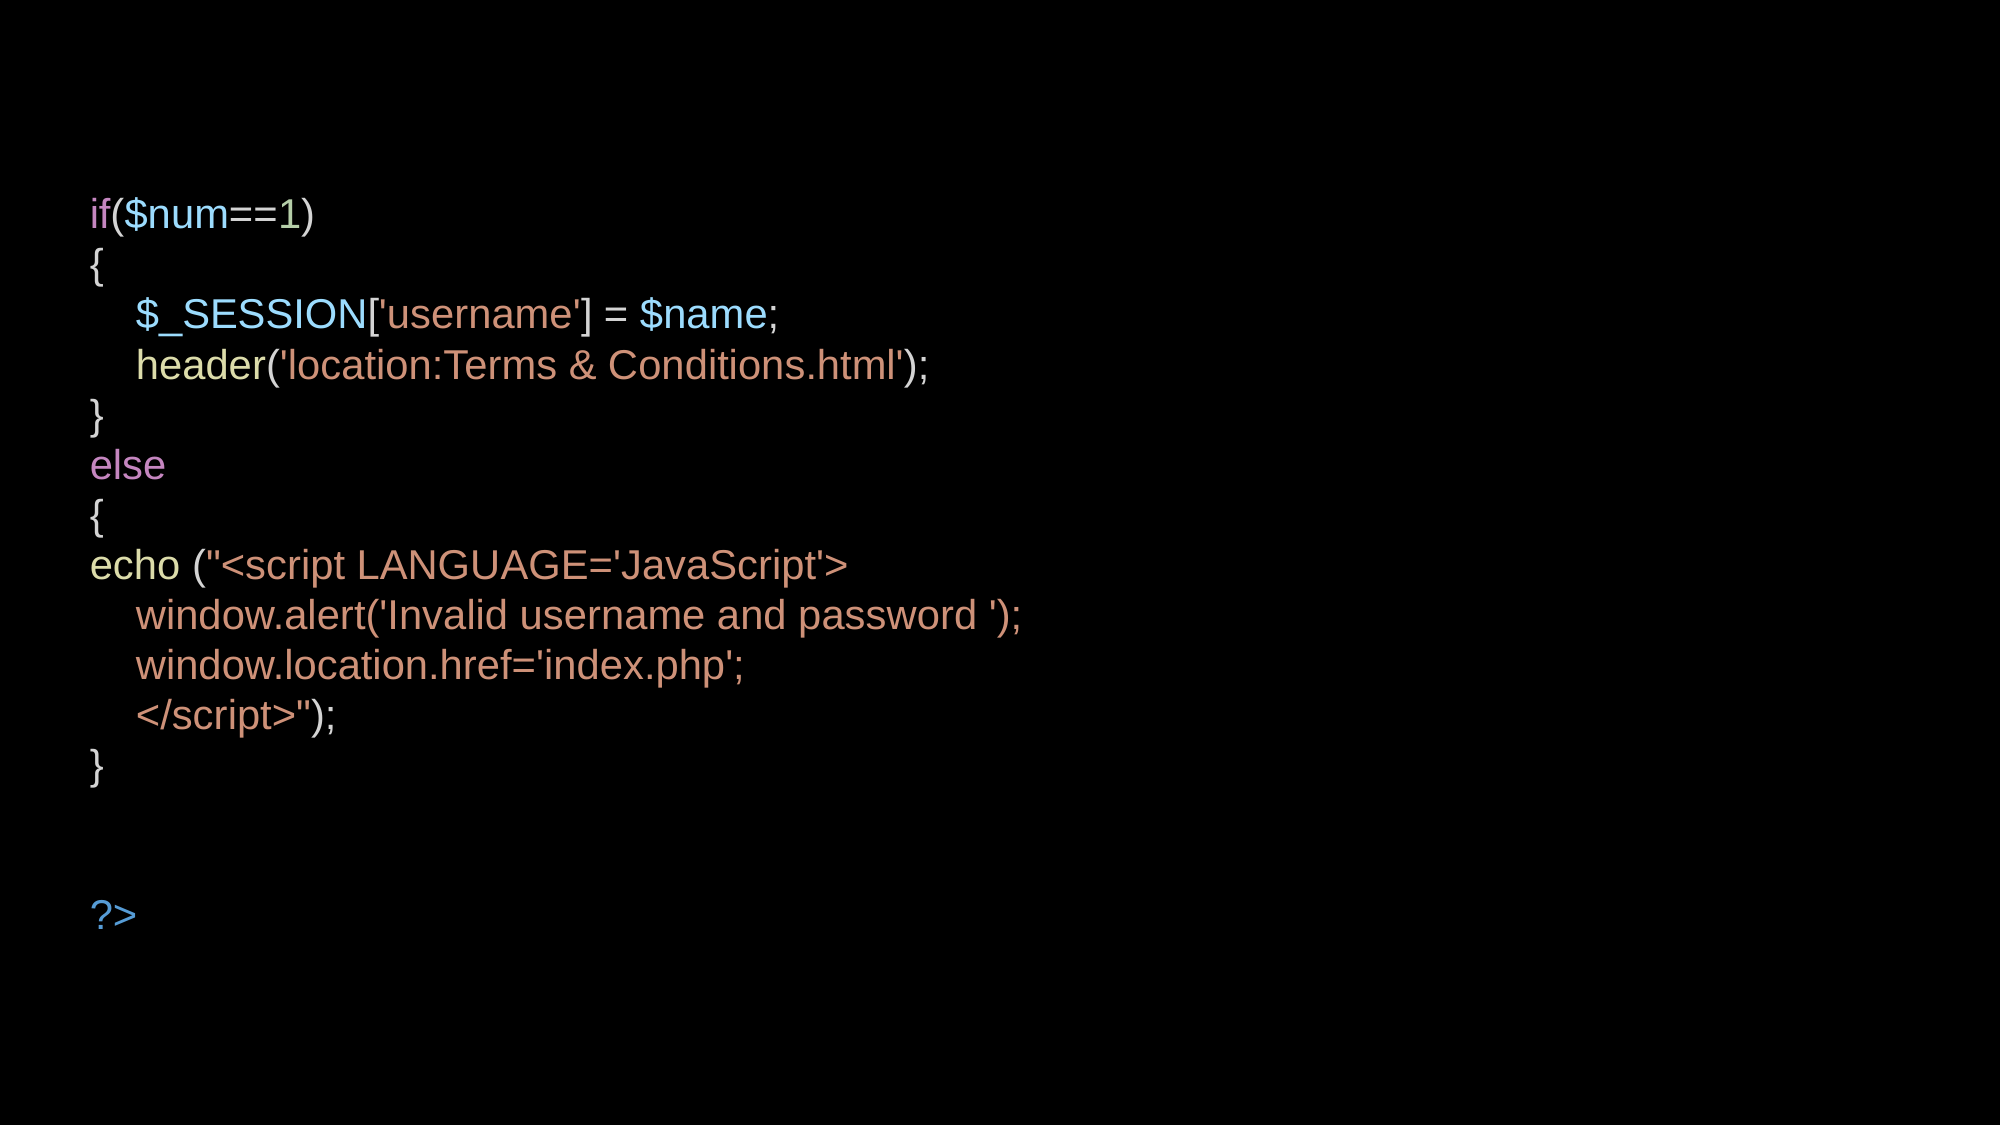

if($num==1)
{
    $_SESSION['username'] = $name;
    header('location:Terms & Conditions.html');
}
else
{
echo ("<script LANGUAGE='JavaScript'>
    window.alert('Invalid username and password ');
    window.location.href='index.php';
    </script>");
}
?>